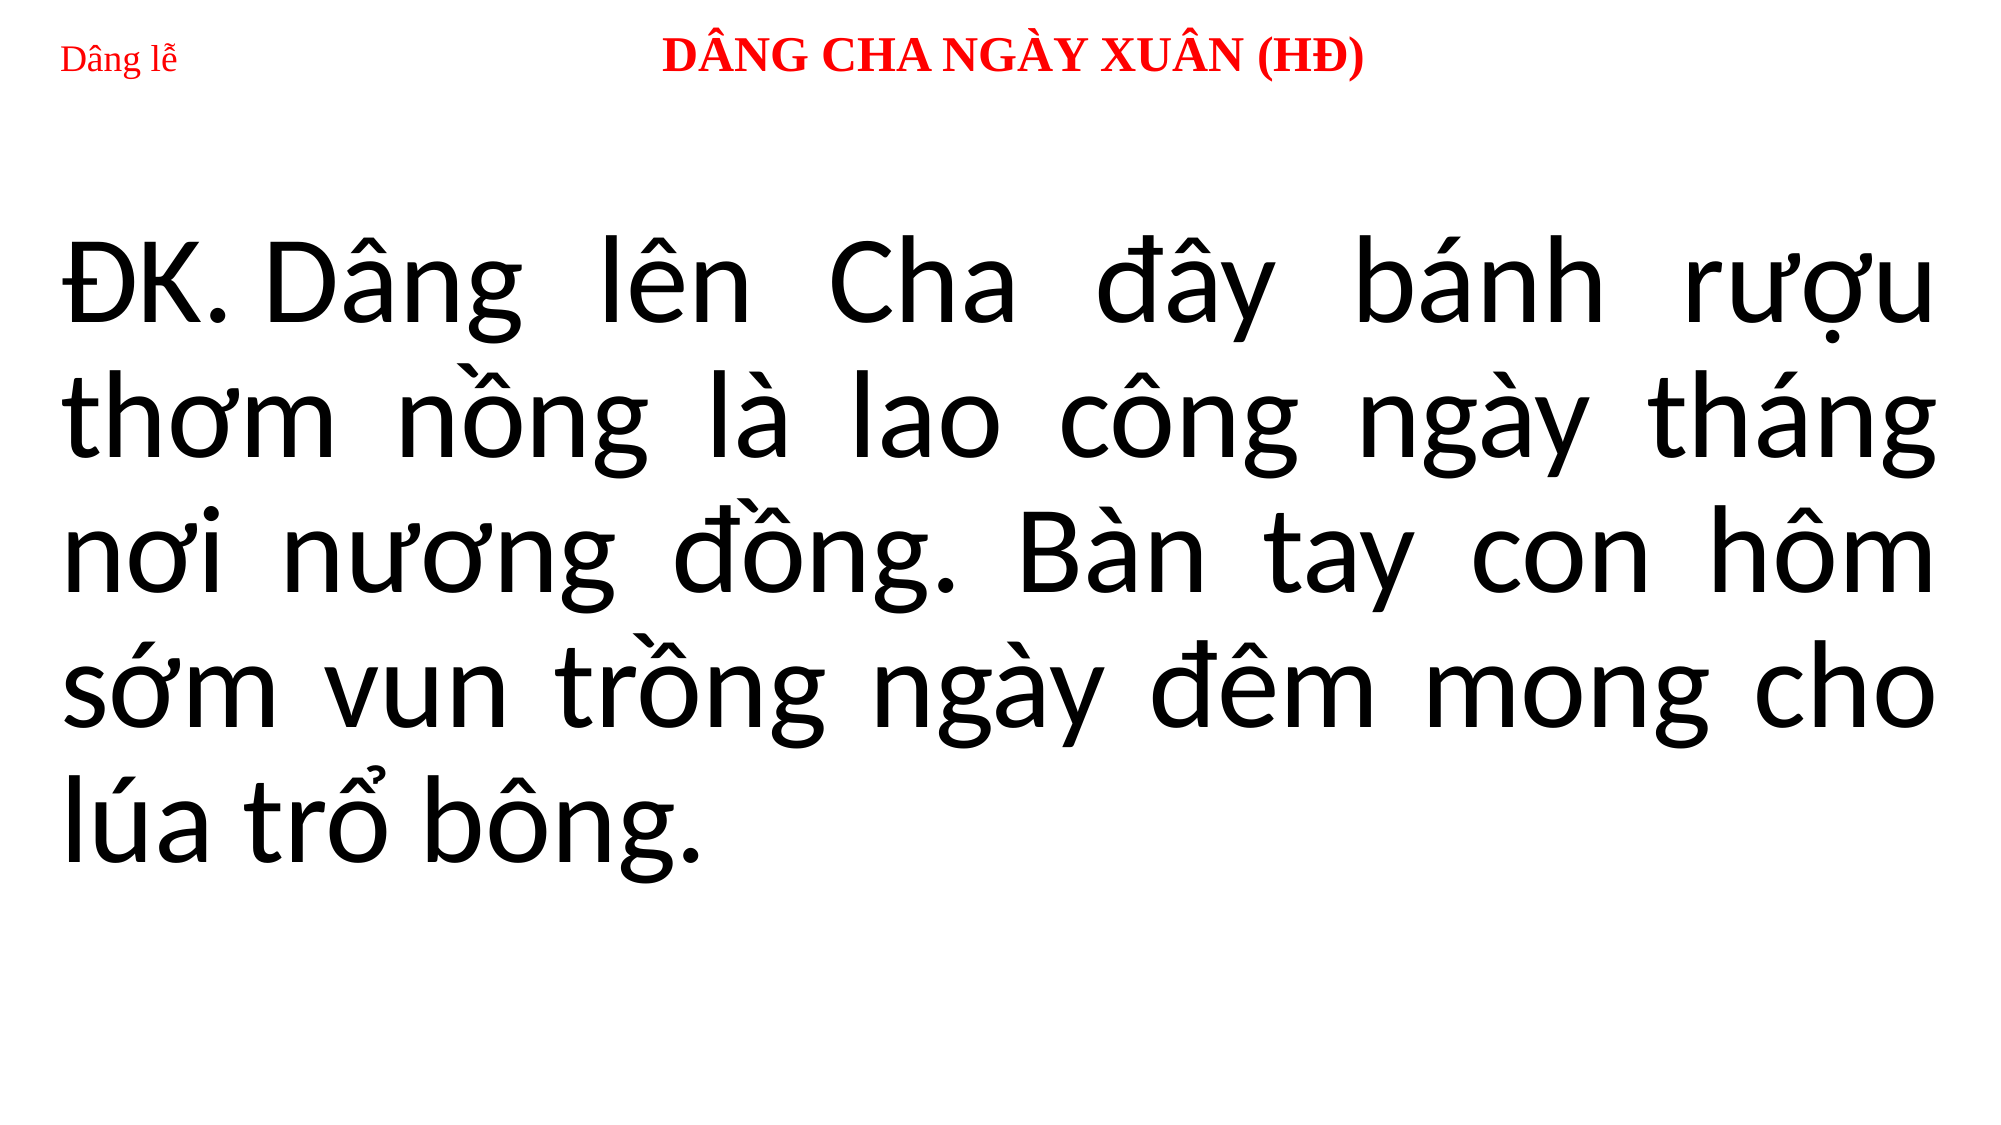

# Dâng lễ                                                   DÂNG CHA NGÀY XUÂN (HĐ)
ĐK. Dâng lên Cha đây bánh rượu thơm nồng là lao công ngày tháng nơi nương đồng. Bàn tay con hôm sớm vun trồng ngày đêm mong cho lúa trổ bông.